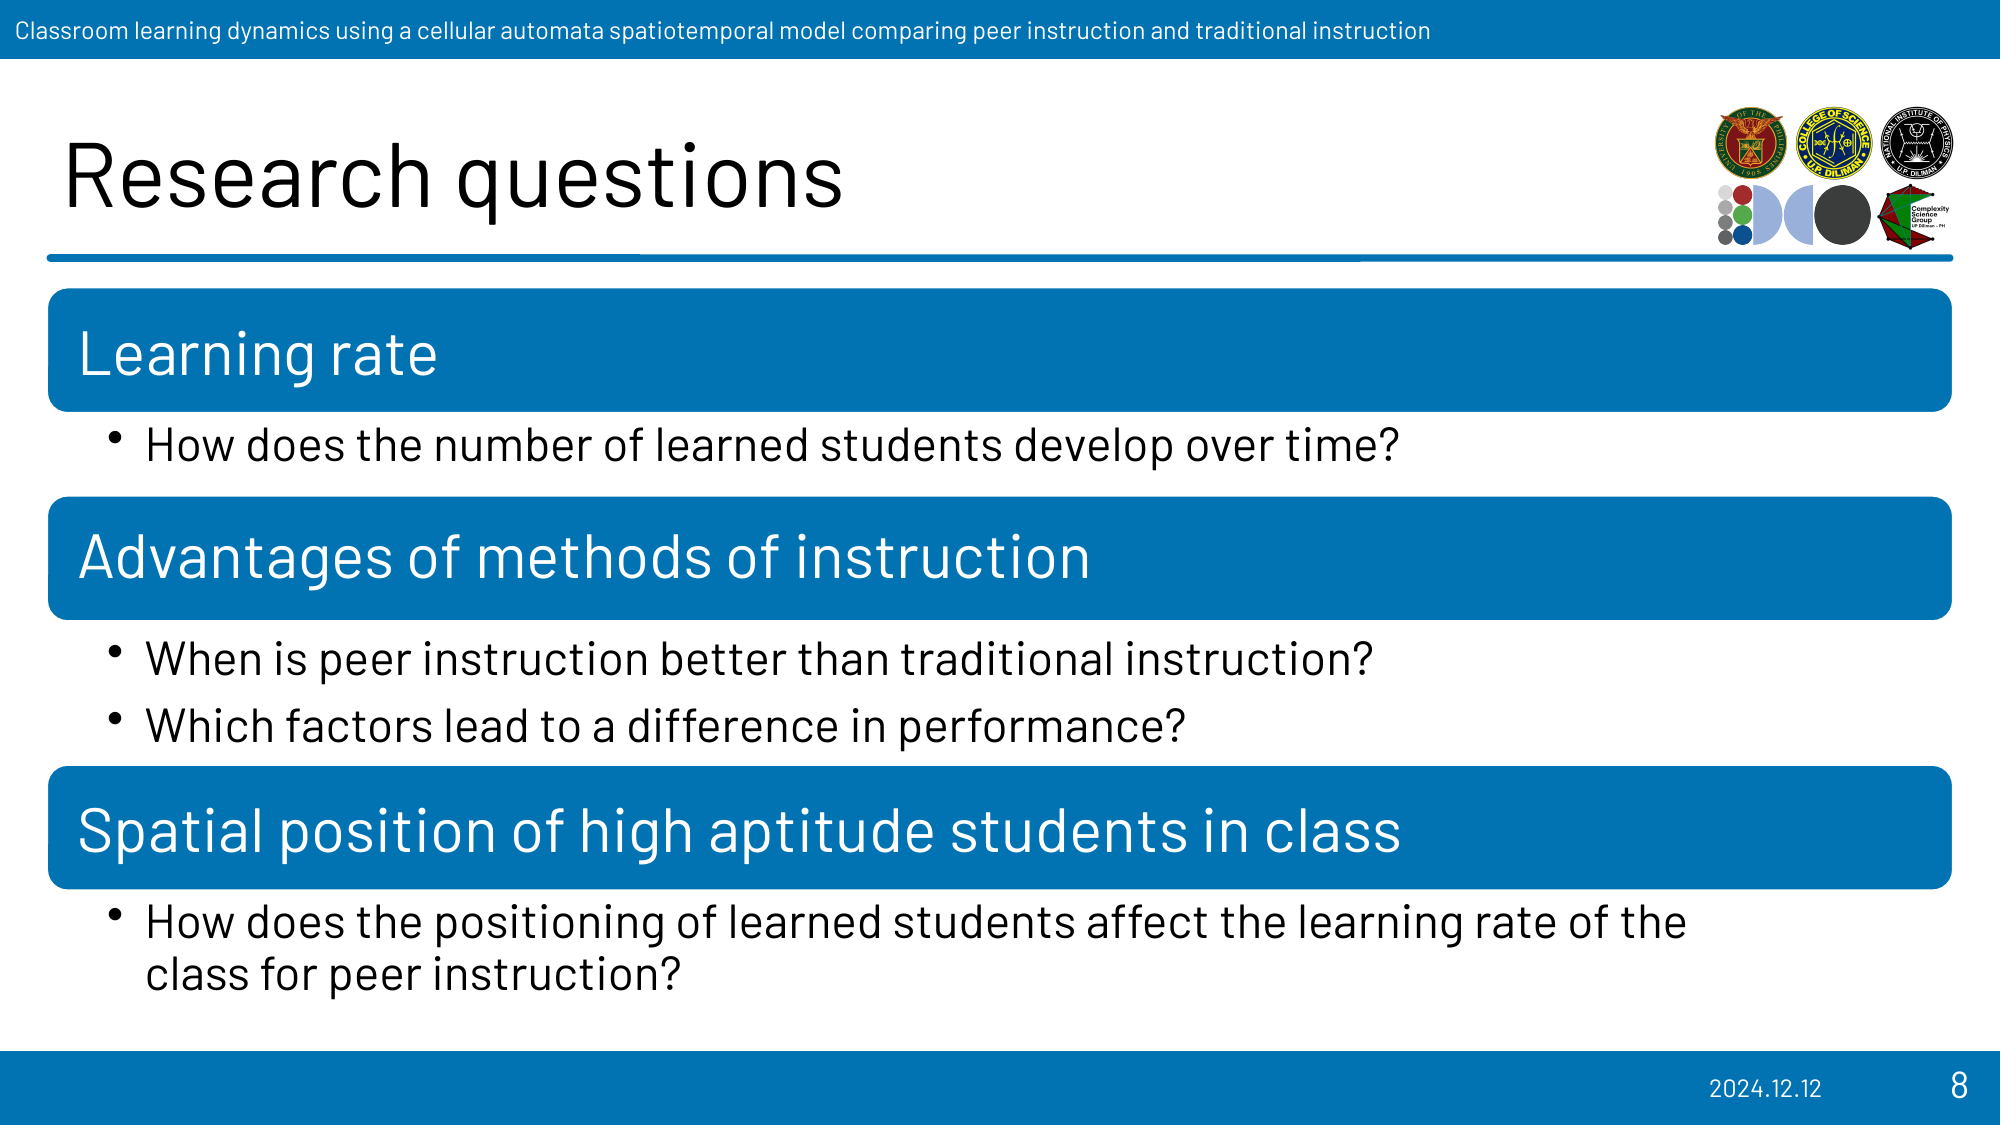

# Research questions
Learning rate
How does the number of learned students develop over time?
Advantages of methods of instruction
When is peer instruction better than traditional instruction?
Which factors lead to a difference in performance?
Spatial position of high aptitude students in class
How does the positioning of learned students affect the learning rate of the
class for peer instruction?

2024.12.12
8